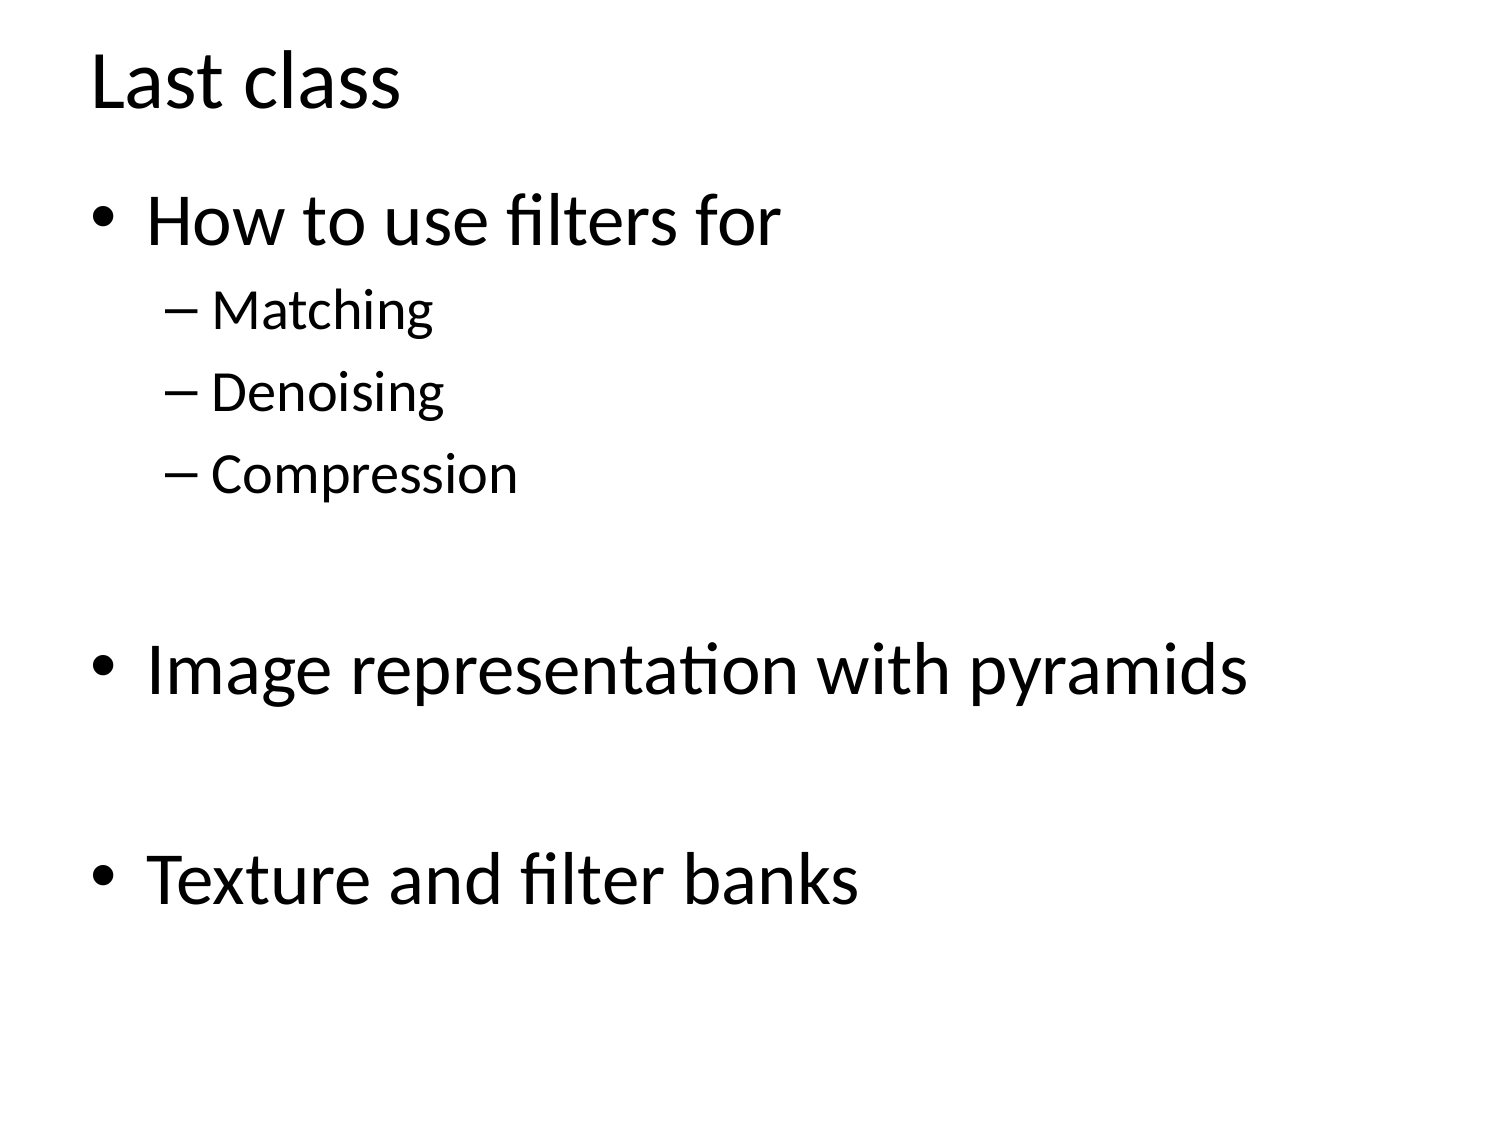

# Last class
How to use filters for
Matching
Denoising
Compression

Image representation with pyramids

Texture and filter banks